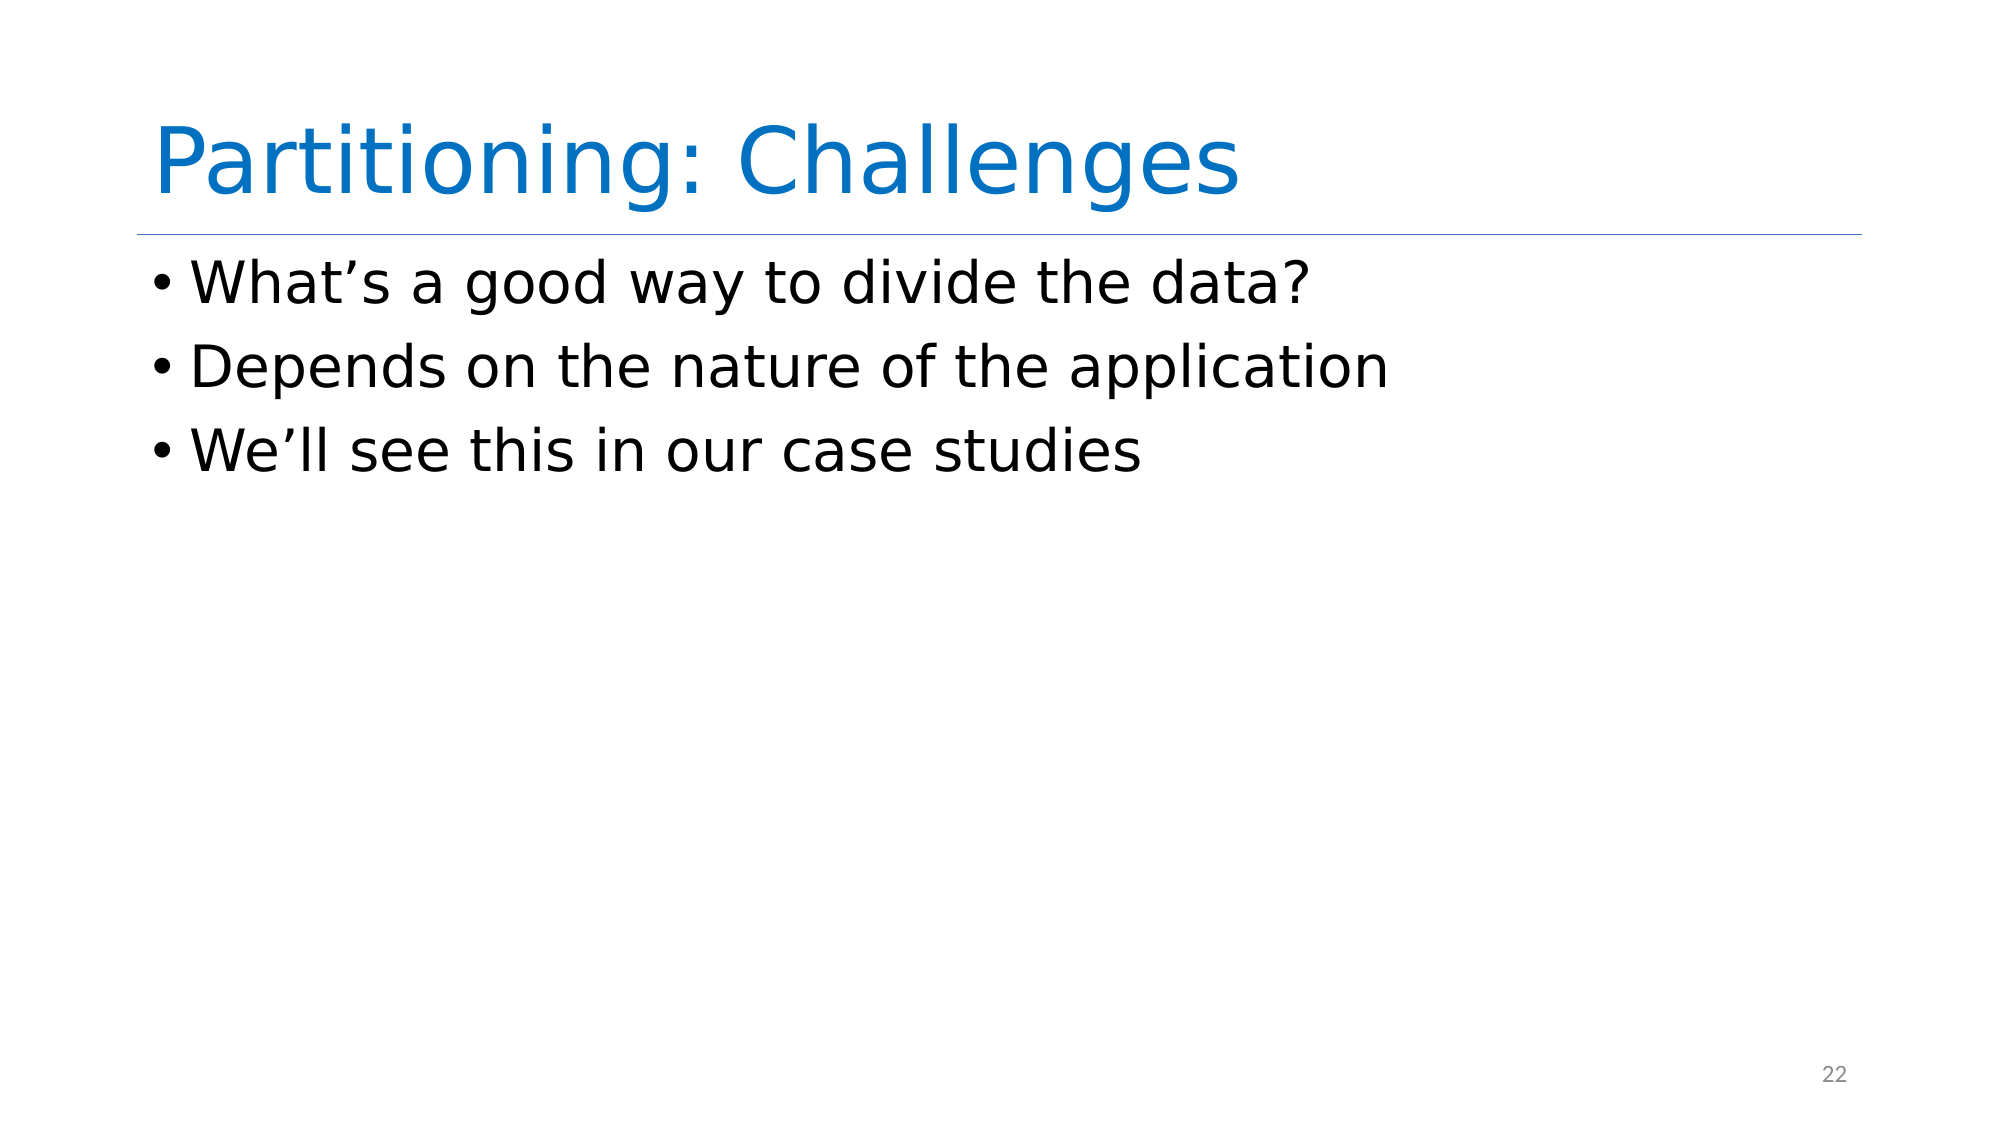

# Partitioning: Challenges
What’s a good way to divide the data?
Depends on the nature of the application
We’ll see this in our case studies
22